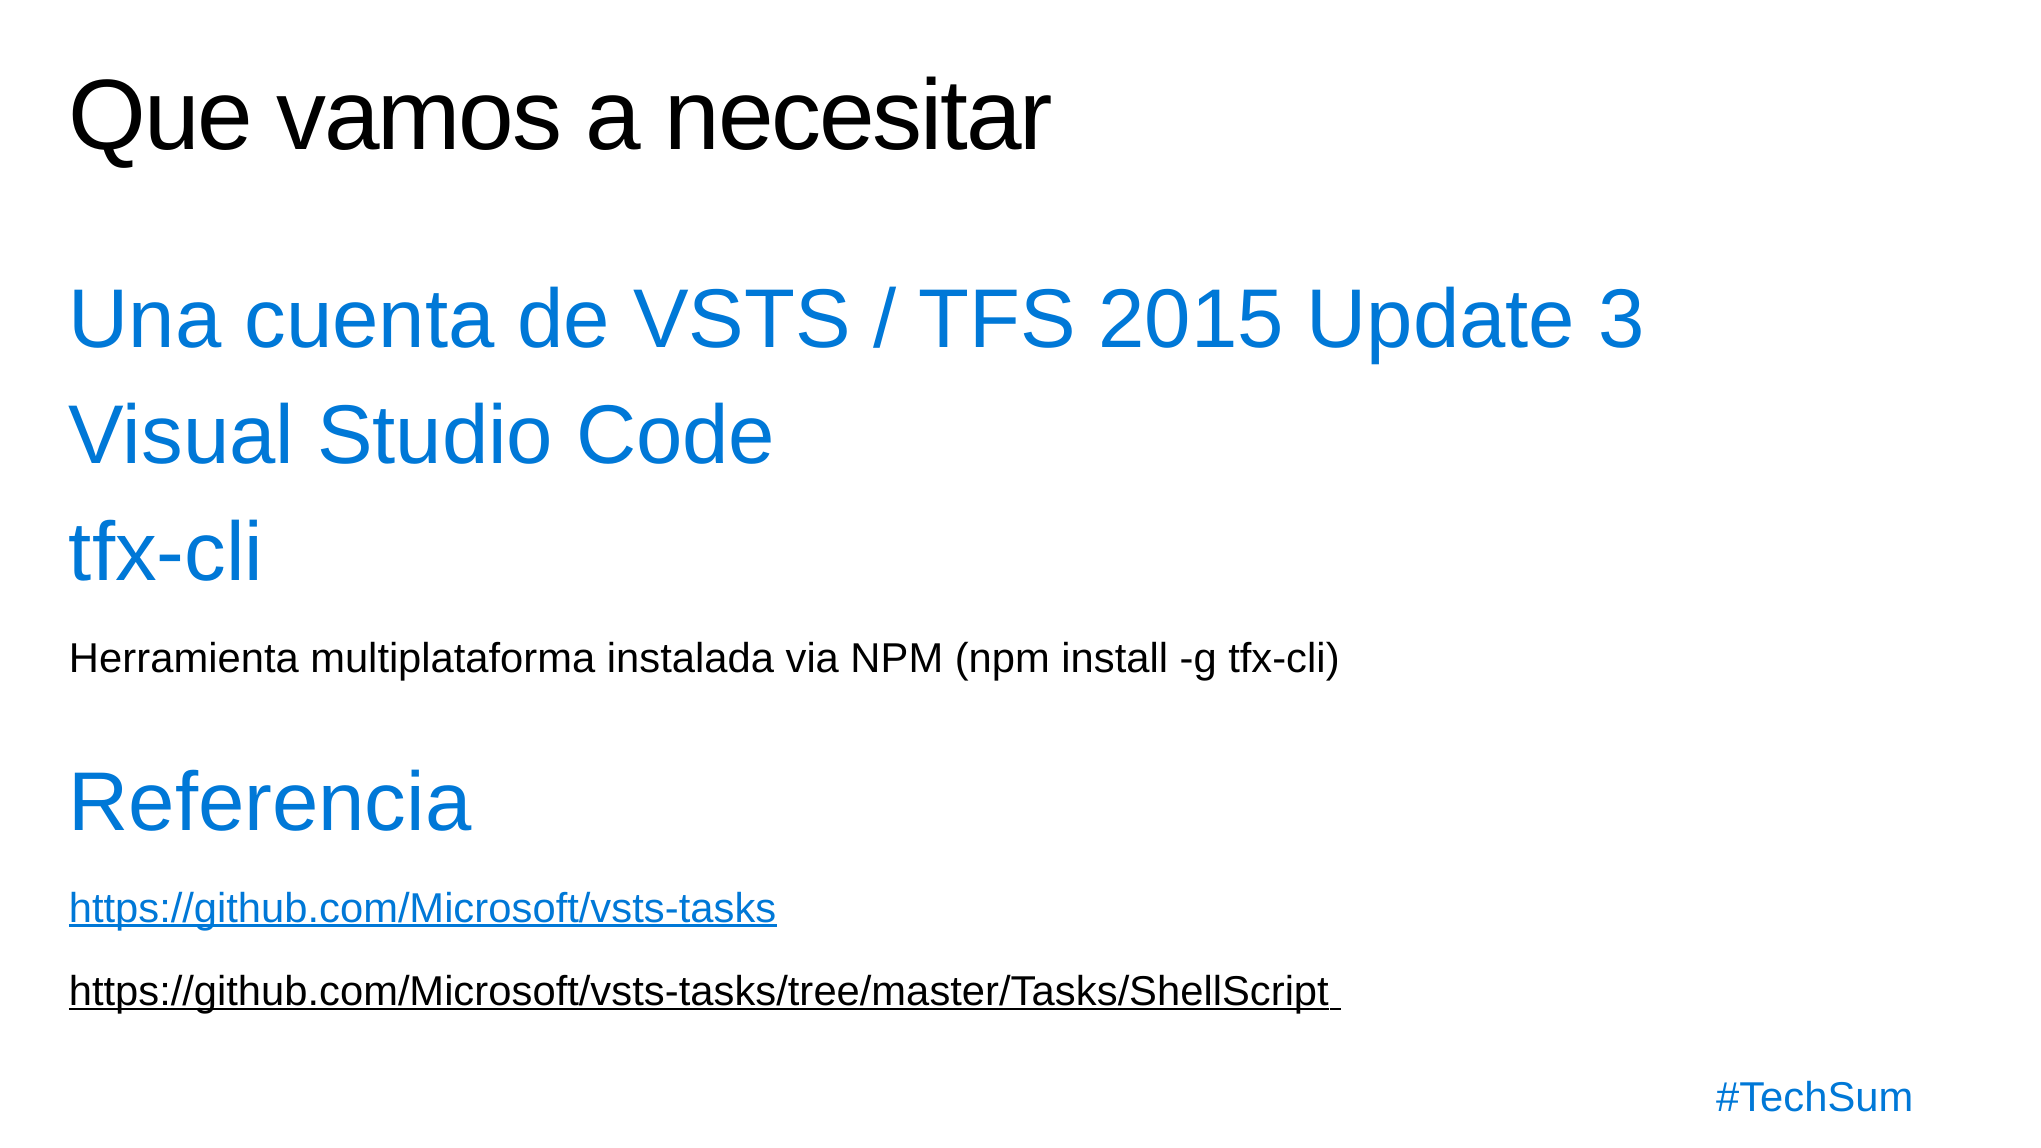

# Que vamos a necesitar
Una cuenta de VSTS / TFS 2015 Update 3
Visual Studio Code
tfx-cli
Herramienta multiplataforma instalada via NPM (npm install -g tfx-cli)
Referencia
https://github.com/Microsoft/vsts-tasks
https://github.com/Microsoft/vsts-tasks/tree/master/Tasks/ShellScript